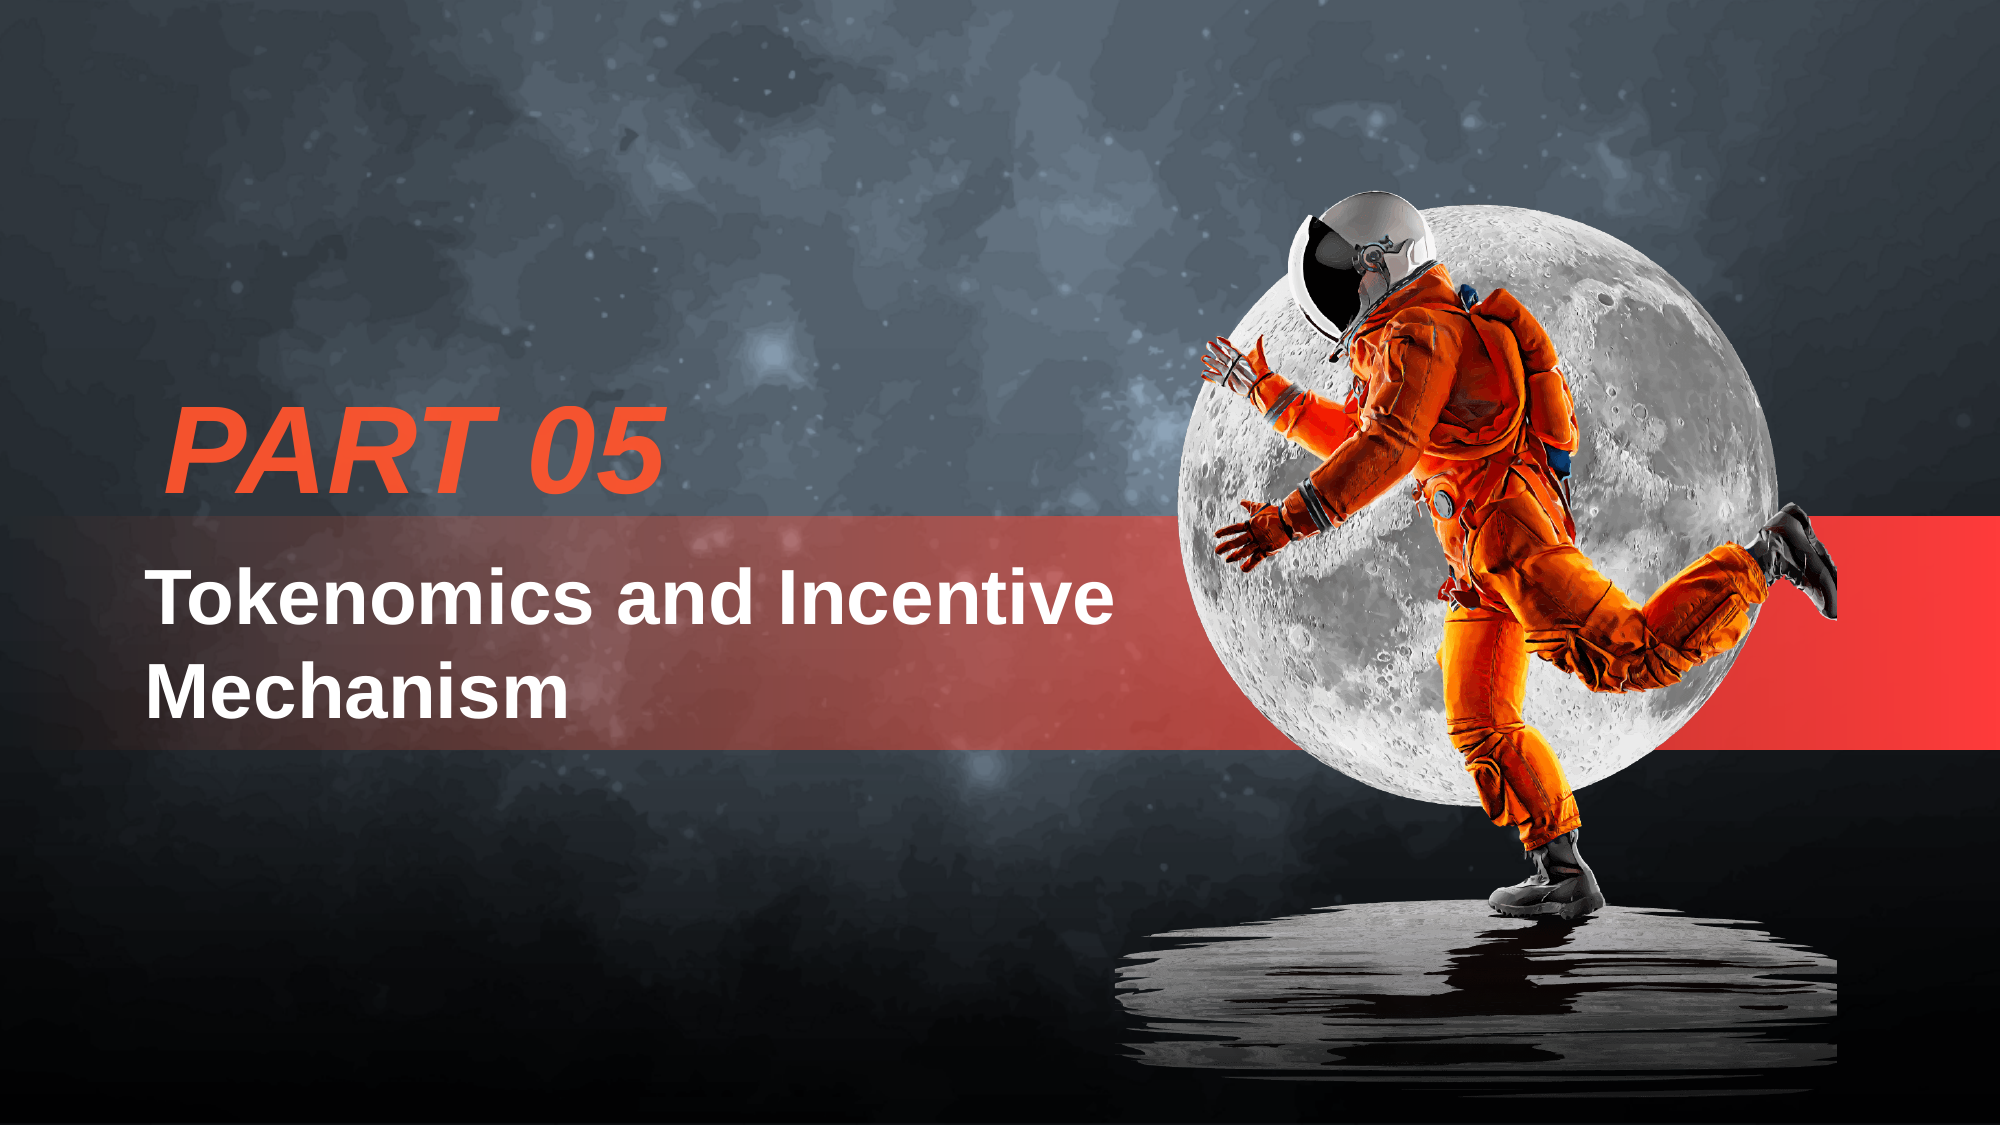

PART 05
# Tokenomics and Incentive Mechanism